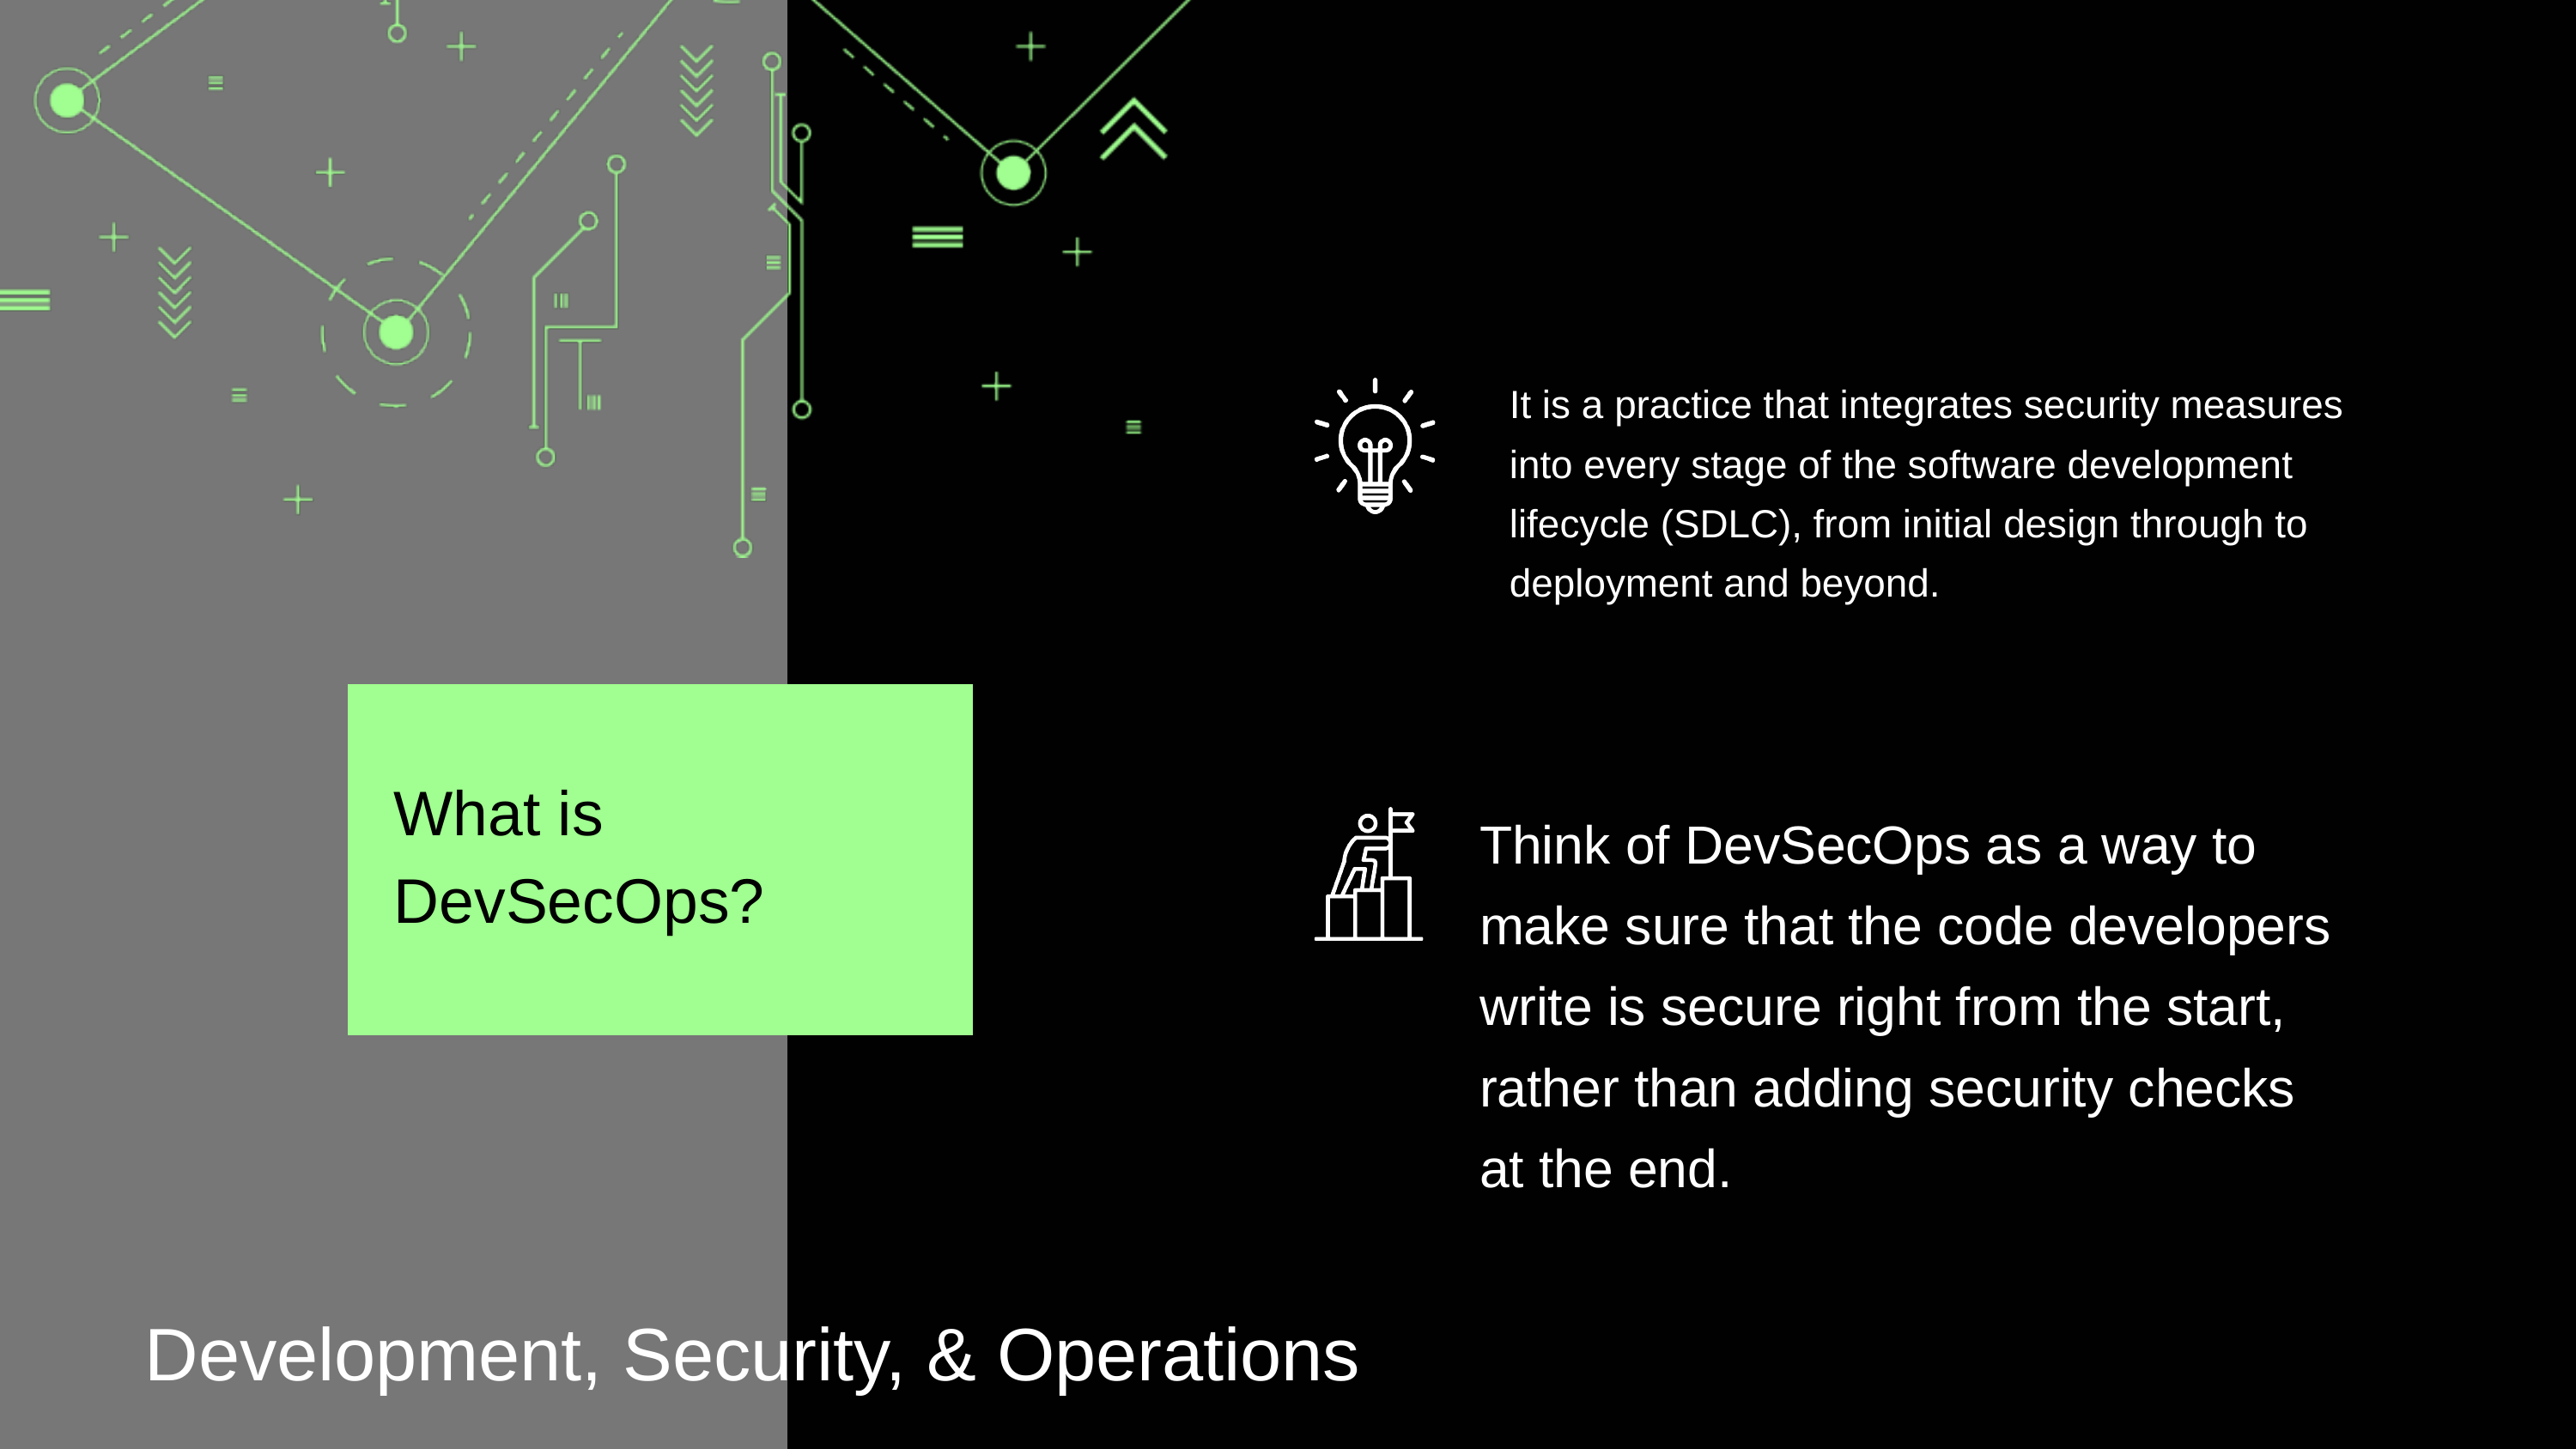

It is a practice that integrates security measures into every stage of the software development lifecycle (SDLC), from initial design through to deployment and beyond.

What is DevSecOps?
Think of DevSecOps as a way to make sure that the code developers write is secure right from the start, rather than adding security checks at the end.

Development, Security, & Operations